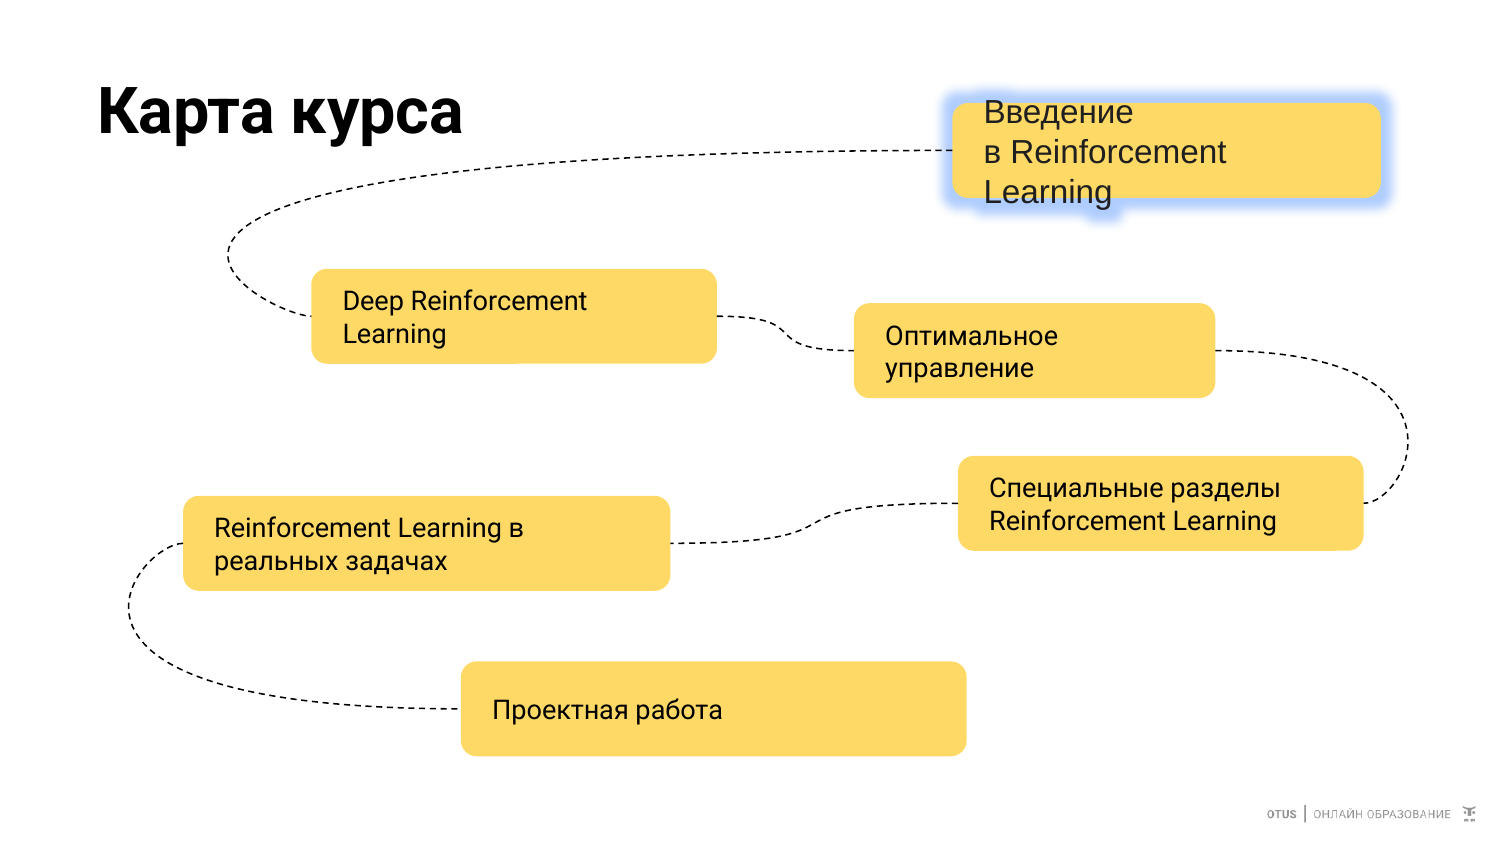

# Карта курса
Введение
в Reinforcement Learning
Deep Reinforcement Learning
Оптимальное управление
Специальные разделы Reinforcement Learning
Reinforcement Learning в реальных задачах
Проектная работа